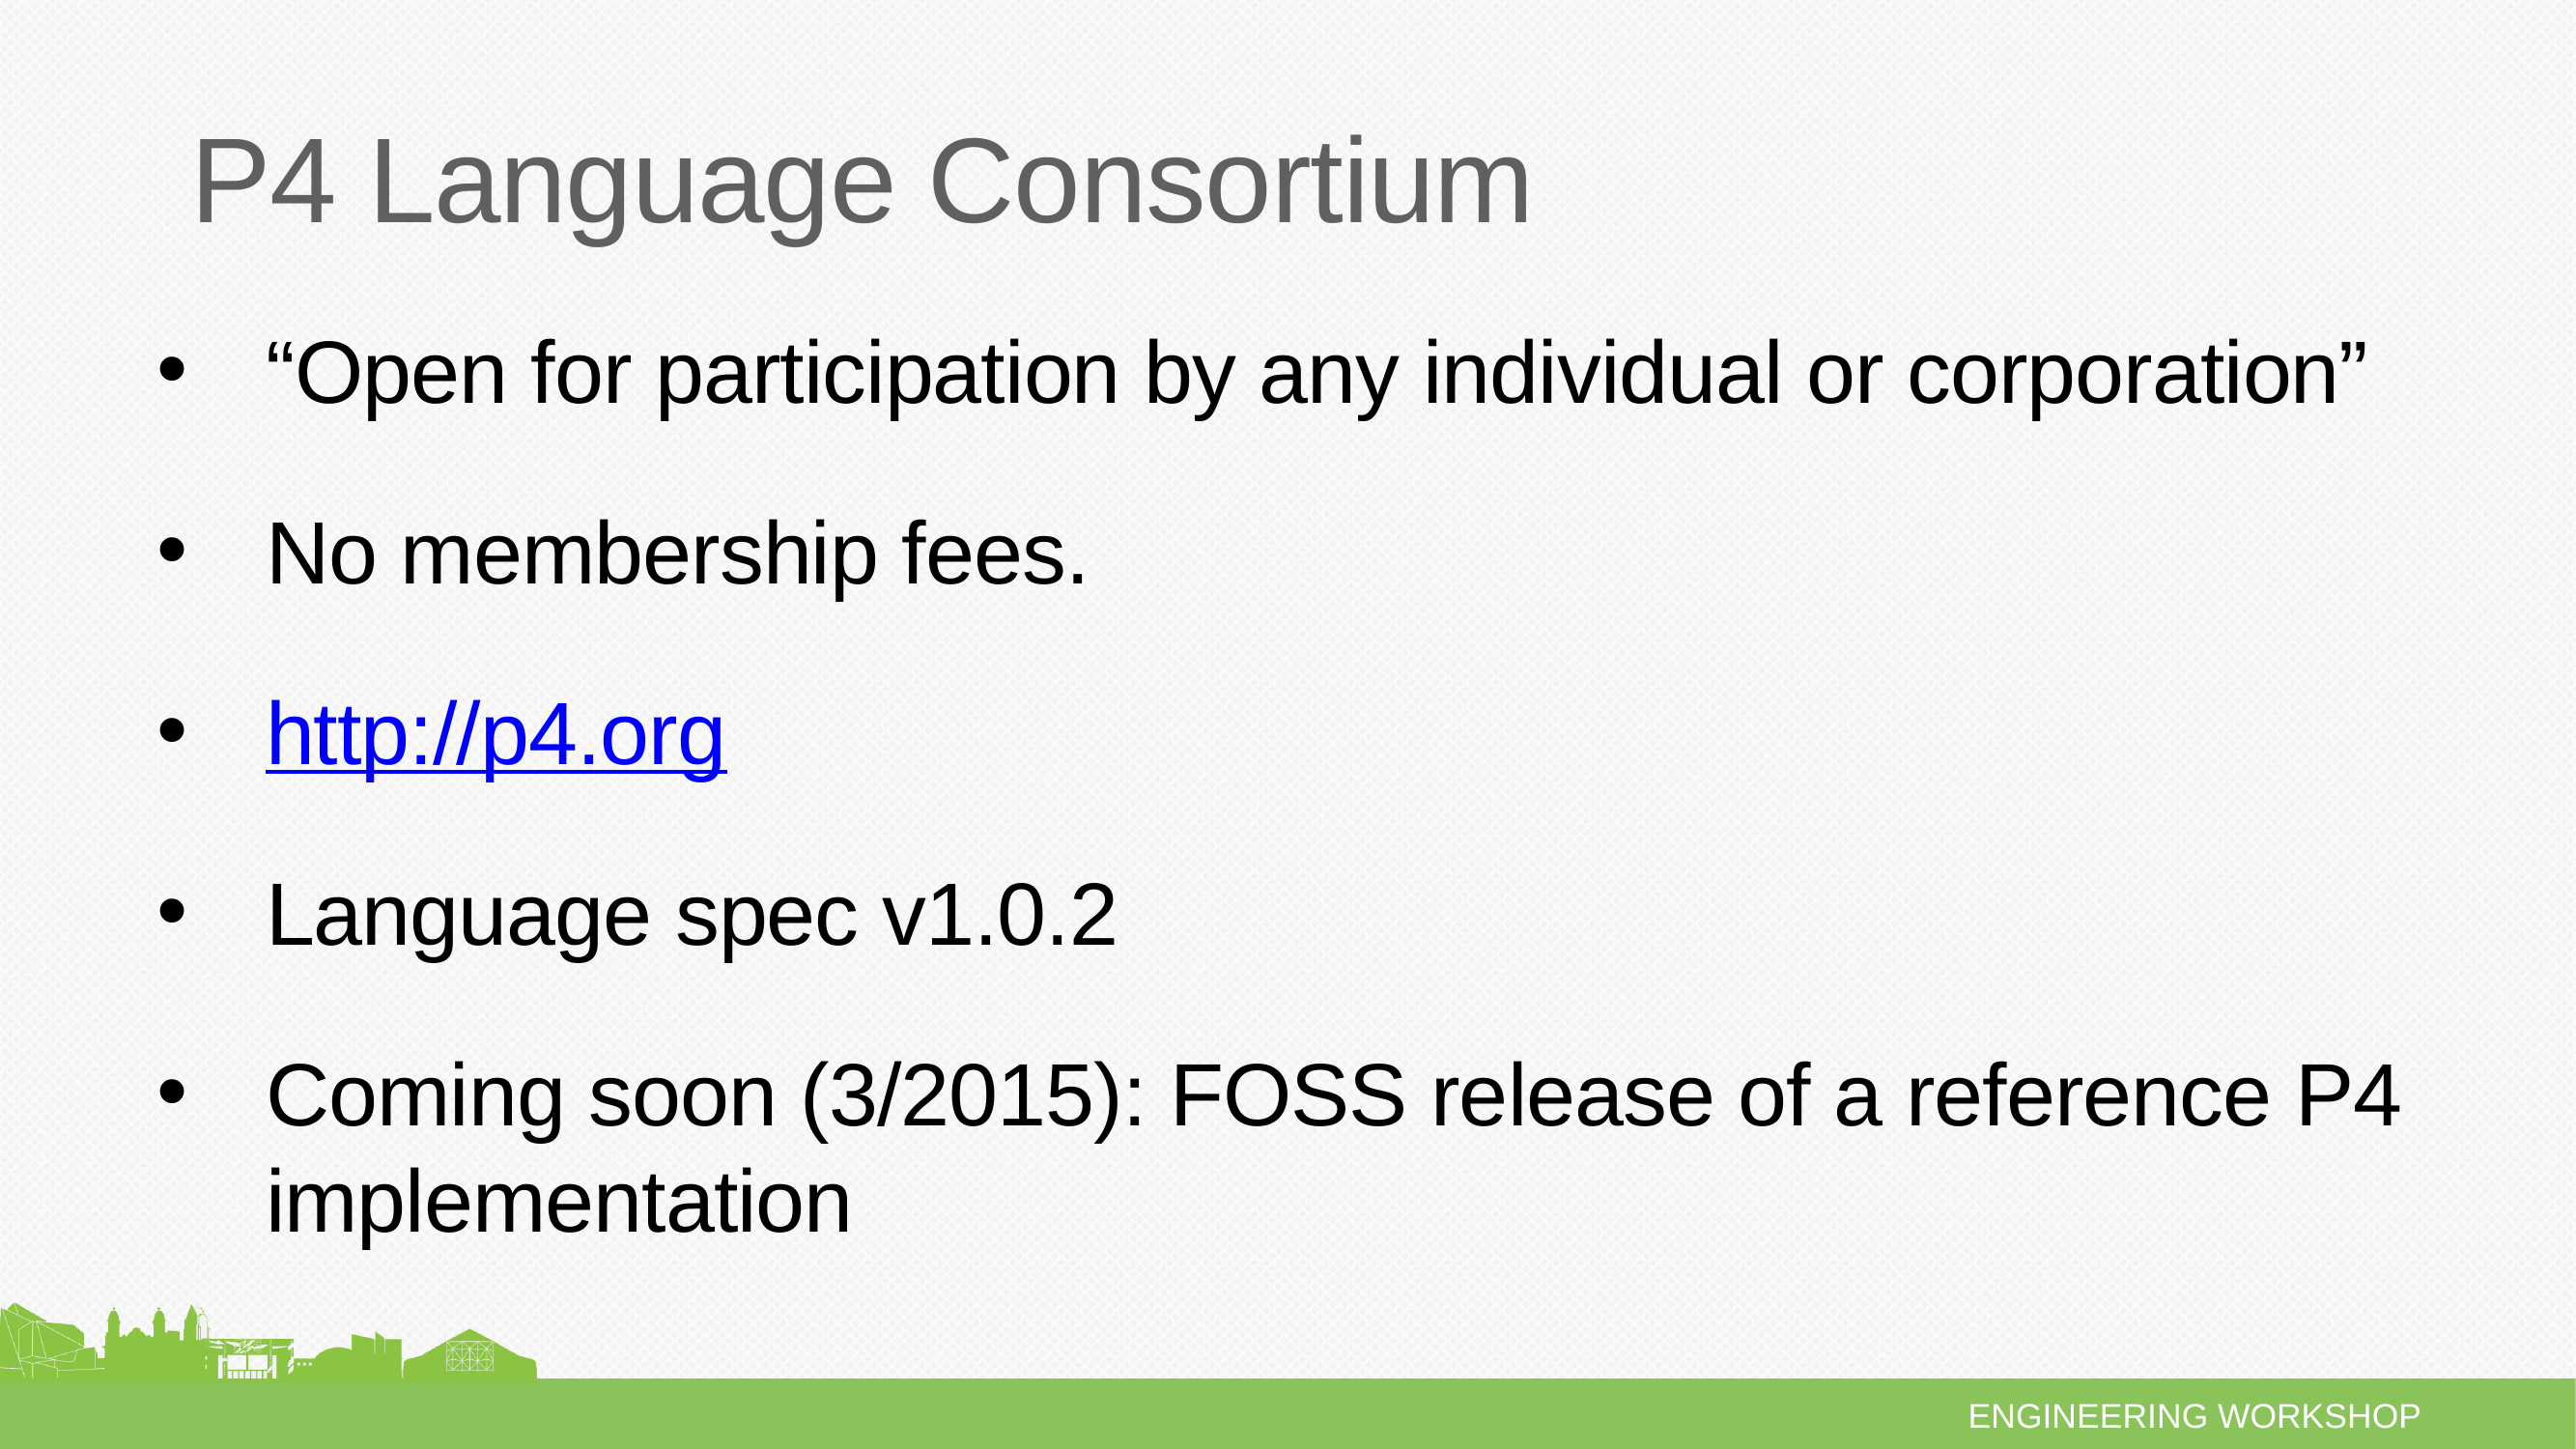

# P4 Language Consortium
“Open for participation by any individual or corporation”
No membership fees.
http://p4.org
Language spec v1.0.2
Coming soon (3/2015): FOSS release of a reference P4 implementation